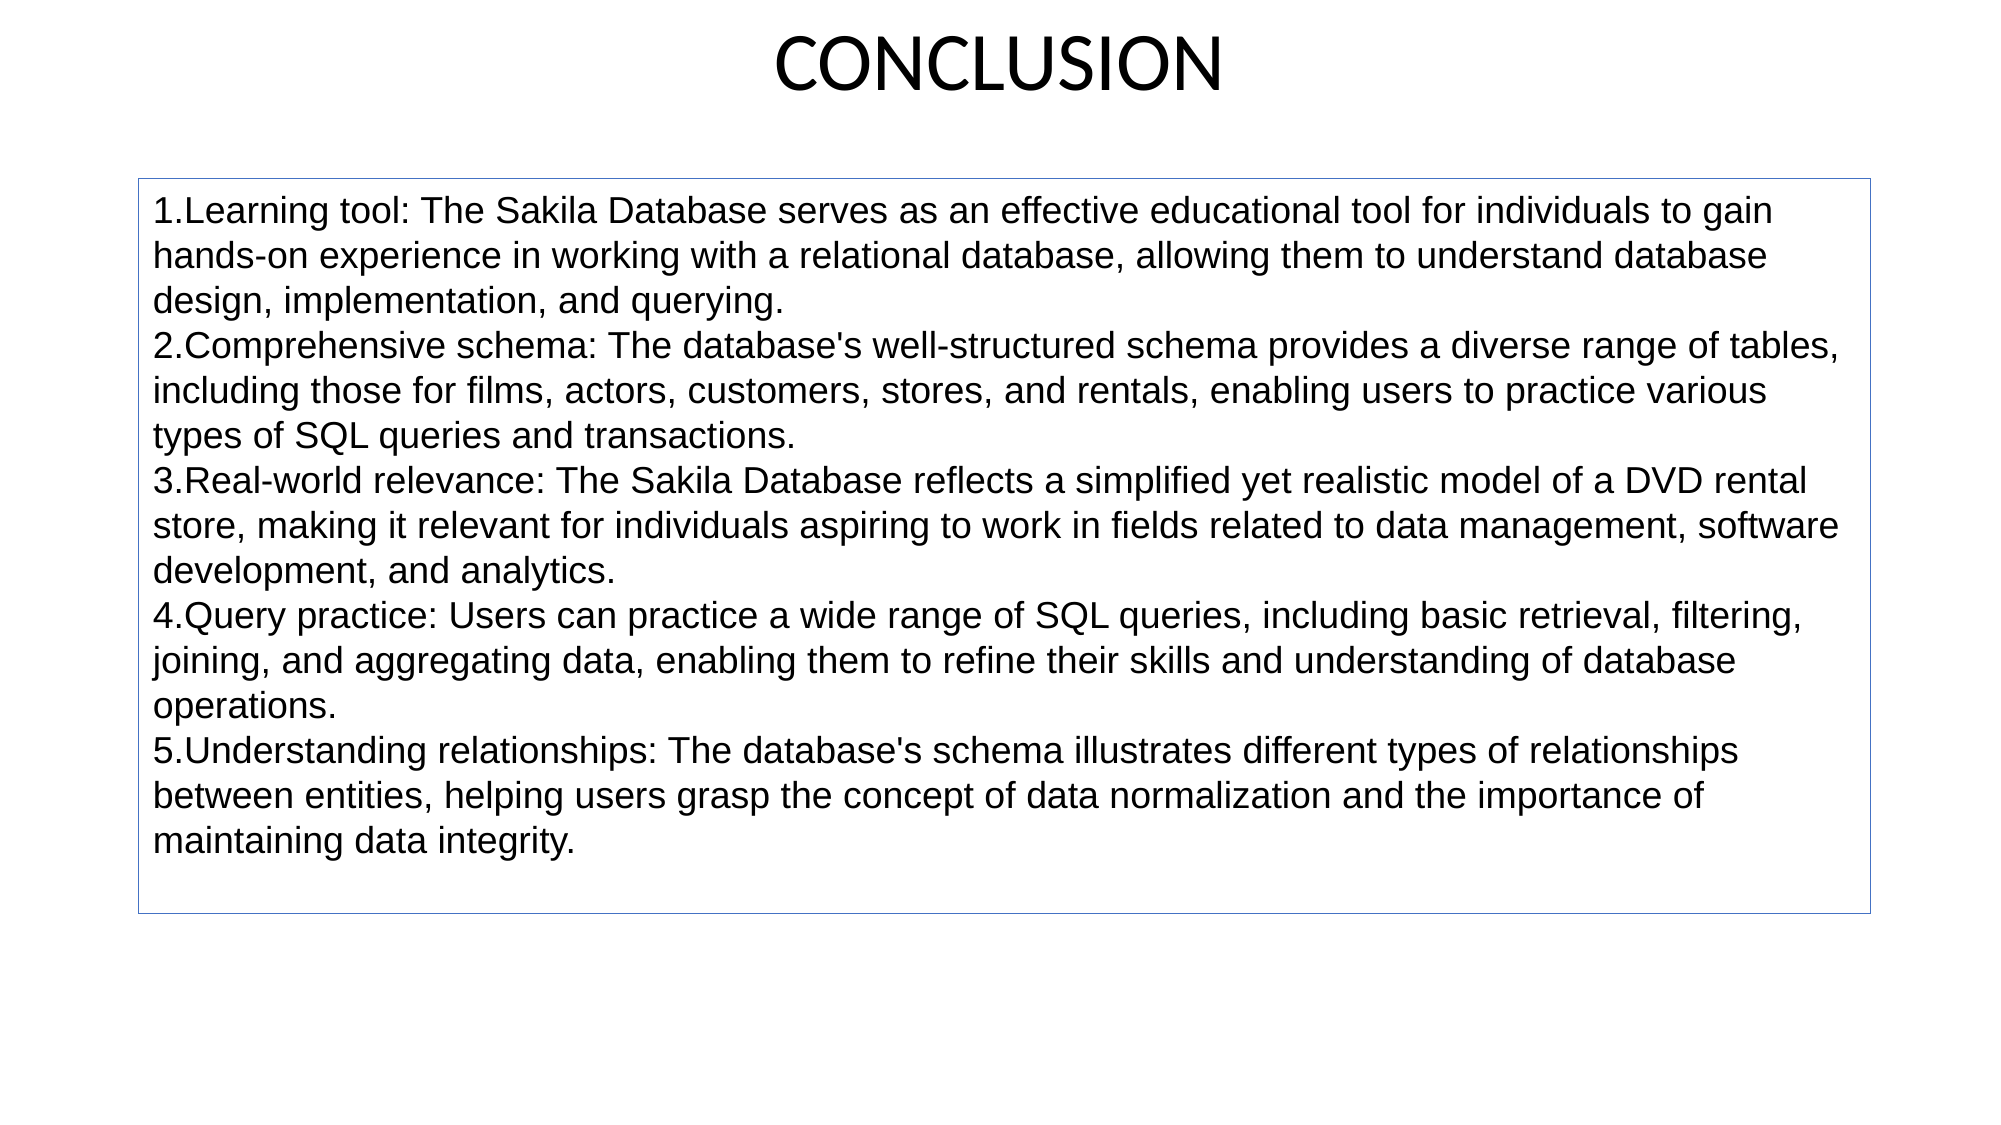

CONCLUSION
Learning tool: The Sakila Database serves as an effective educational tool for individuals to gain hands-on experience in working with a relational database, allowing them to understand database design, implementation, and querying.
Comprehensive schema: The database's well-structured schema provides a diverse range of tables, including those for films, actors, customers, stores, and rentals, enabling users to practice various types of SQL queries and transactions.
Real-world relevance: The Sakila Database reflects a simplified yet realistic model of a DVD rental store, making it relevant for individuals aspiring to work in fields related to data management, software development, and analytics.
Query practice: Users can practice a wide range of SQL queries, including basic retrieval, filtering, joining, and aggregating data, enabling them to refine their skills and understanding of database operations.
Understanding relationships: The database's schema illustrates different types of relationships between entities, helping users grasp the concept of data normalization and the importance of maintaining data integrity.